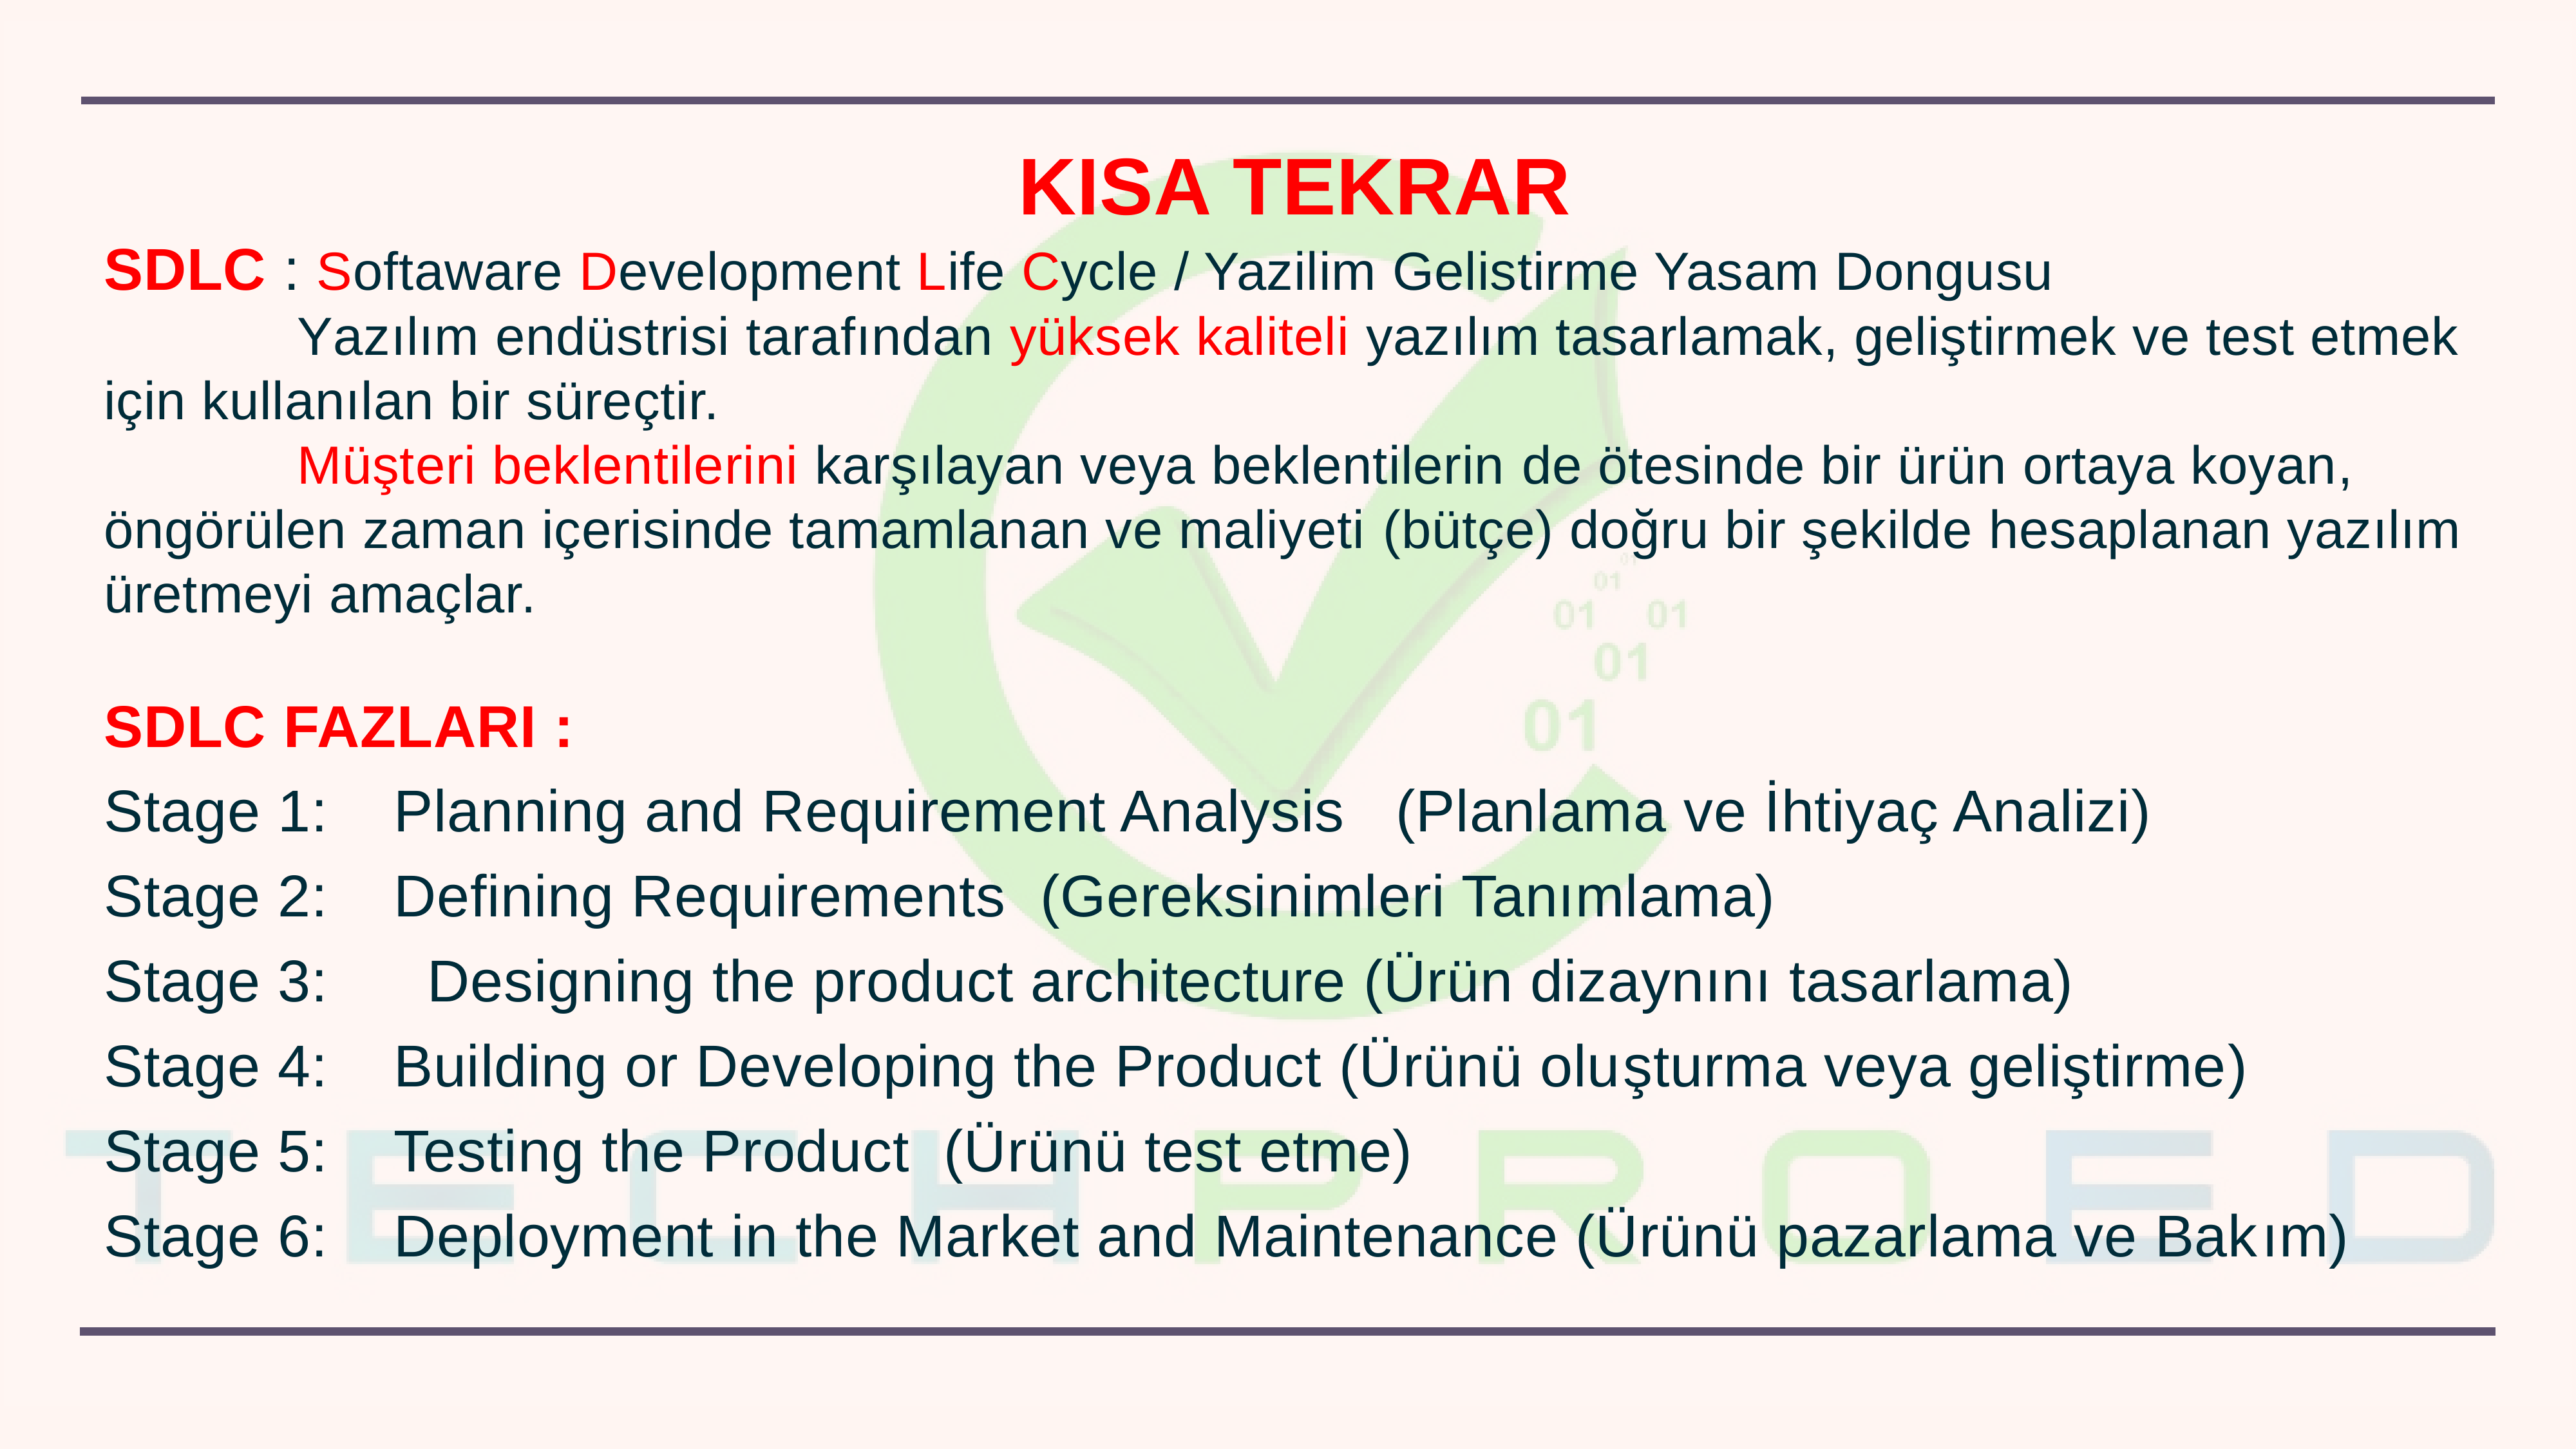

KISA TEKRAR
SDLC : Softaware Development Life Cycle / Yazilim Gelistirme Yasam Dongusu
		Yazılım endüstrisi tarafından yüksek kaliteli yazılım tasarlamak, geliştirmek ve test etmek için kullanılan bir süreçtir.
		Müşteri beklentilerini karşılayan veya beklentilerin de ötesinde bir ürün ortaya koyan, öngörülen zaman içerisinde tamamlanan ve maliyeti (bütçe) doğru bir şekilde hesaplanan yazılım üretmeyi amaçlar.

SDLC FAZLARI :
Stage 1: 	Planning and Requirement Analysis   (Planlama ve İhtiyaç Analizi)
Stage 2: 	Defining Requirements  (Gereksinimleri Tanımlama)
Stage 3:	  Designing the product architecture (Ürün dizaynını tasarlama)
Stage 4: 	Building or Developing the Product (Ürünü oluşturma veya geliştirme)
Stage 5: 	Testing the Product  (Ürünü test etme)
Stage 6: 	Deployment in the Market and Maintenance (Ürünü pazarlama ve Bakım)